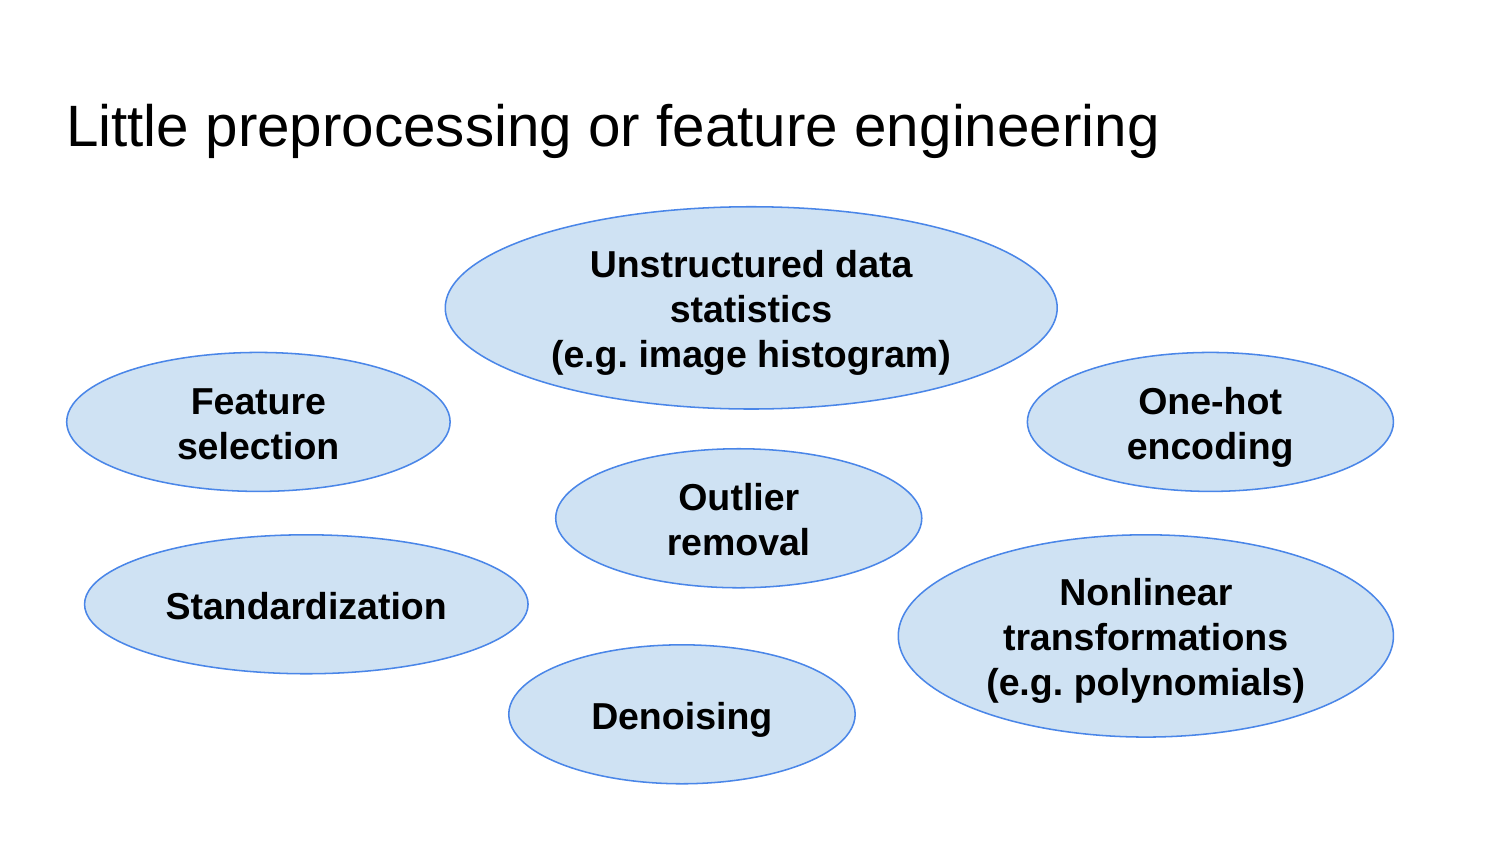

# Little preprocessing or feature engineering
Unstructured data statistics
(e.g. image histogram)
Feature selection
One-hot encoding
Outlier removal
Standardization
Nonlinear transformations
(e.g. polynomials)
Denoising